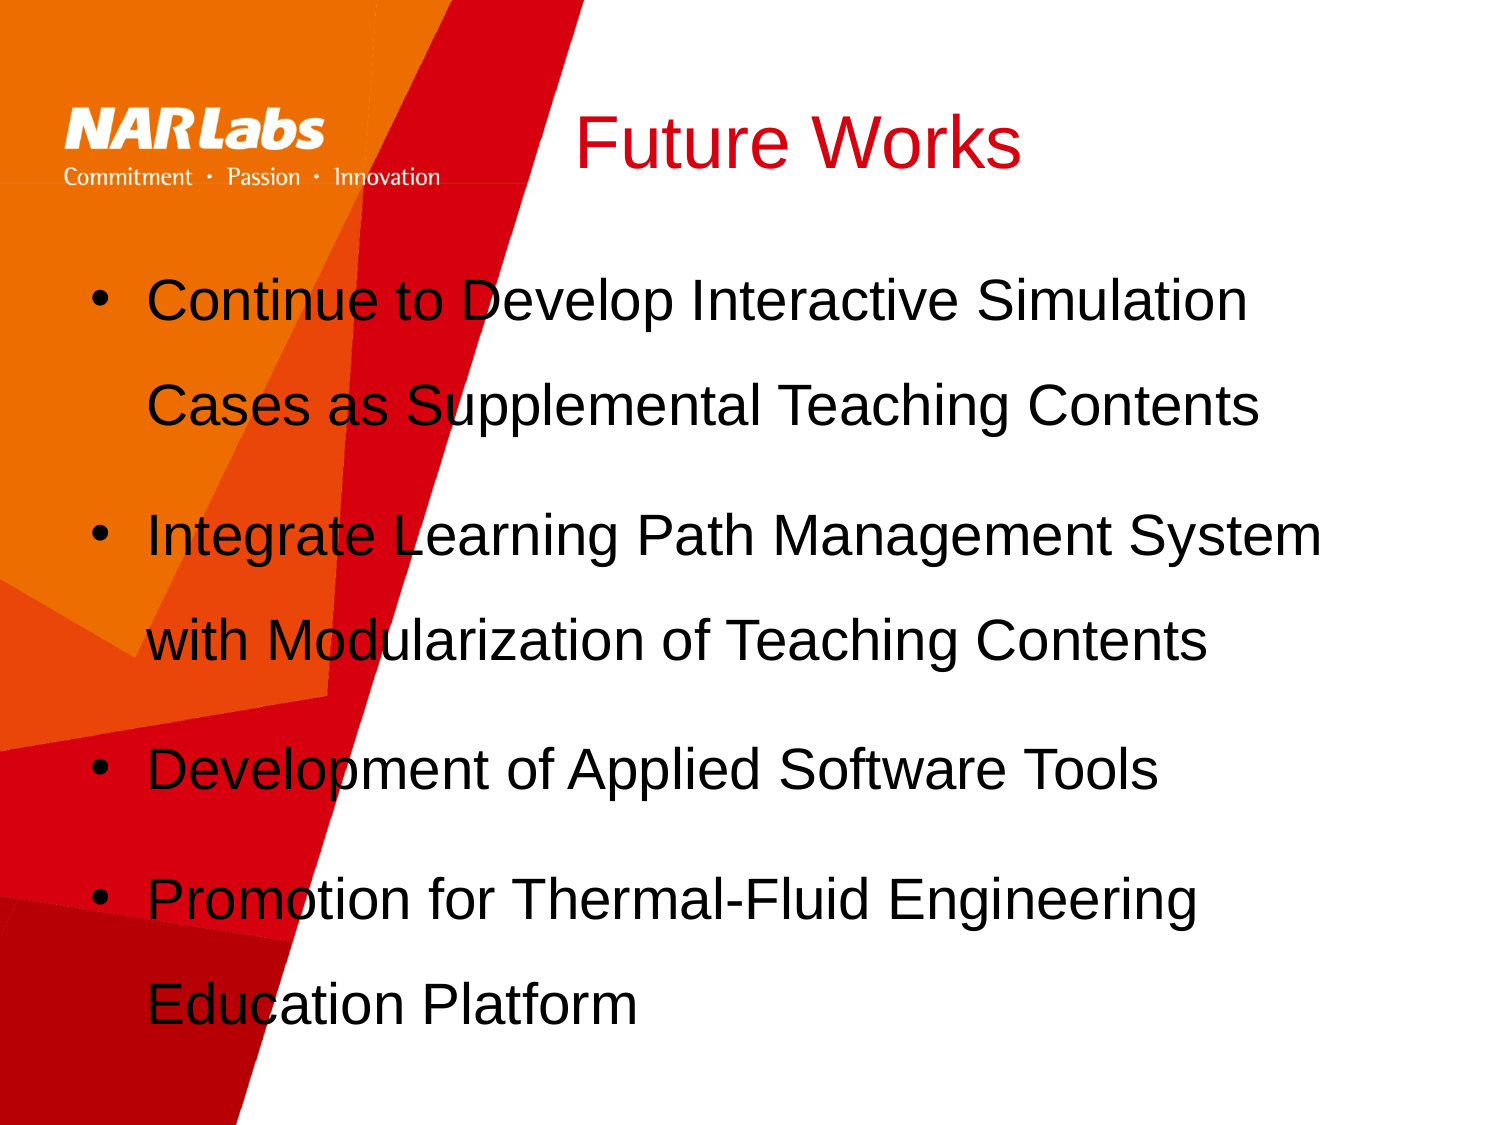

# Future Works
Continue to Develop Interactive Simulation Cases as Supplemental Teaching Contents
Integrate Learning Path Management System with Modularization of Teaching Contents
Development of Applied Software Tools
Promotion for Thermal-Fluid Engineering Education Platform